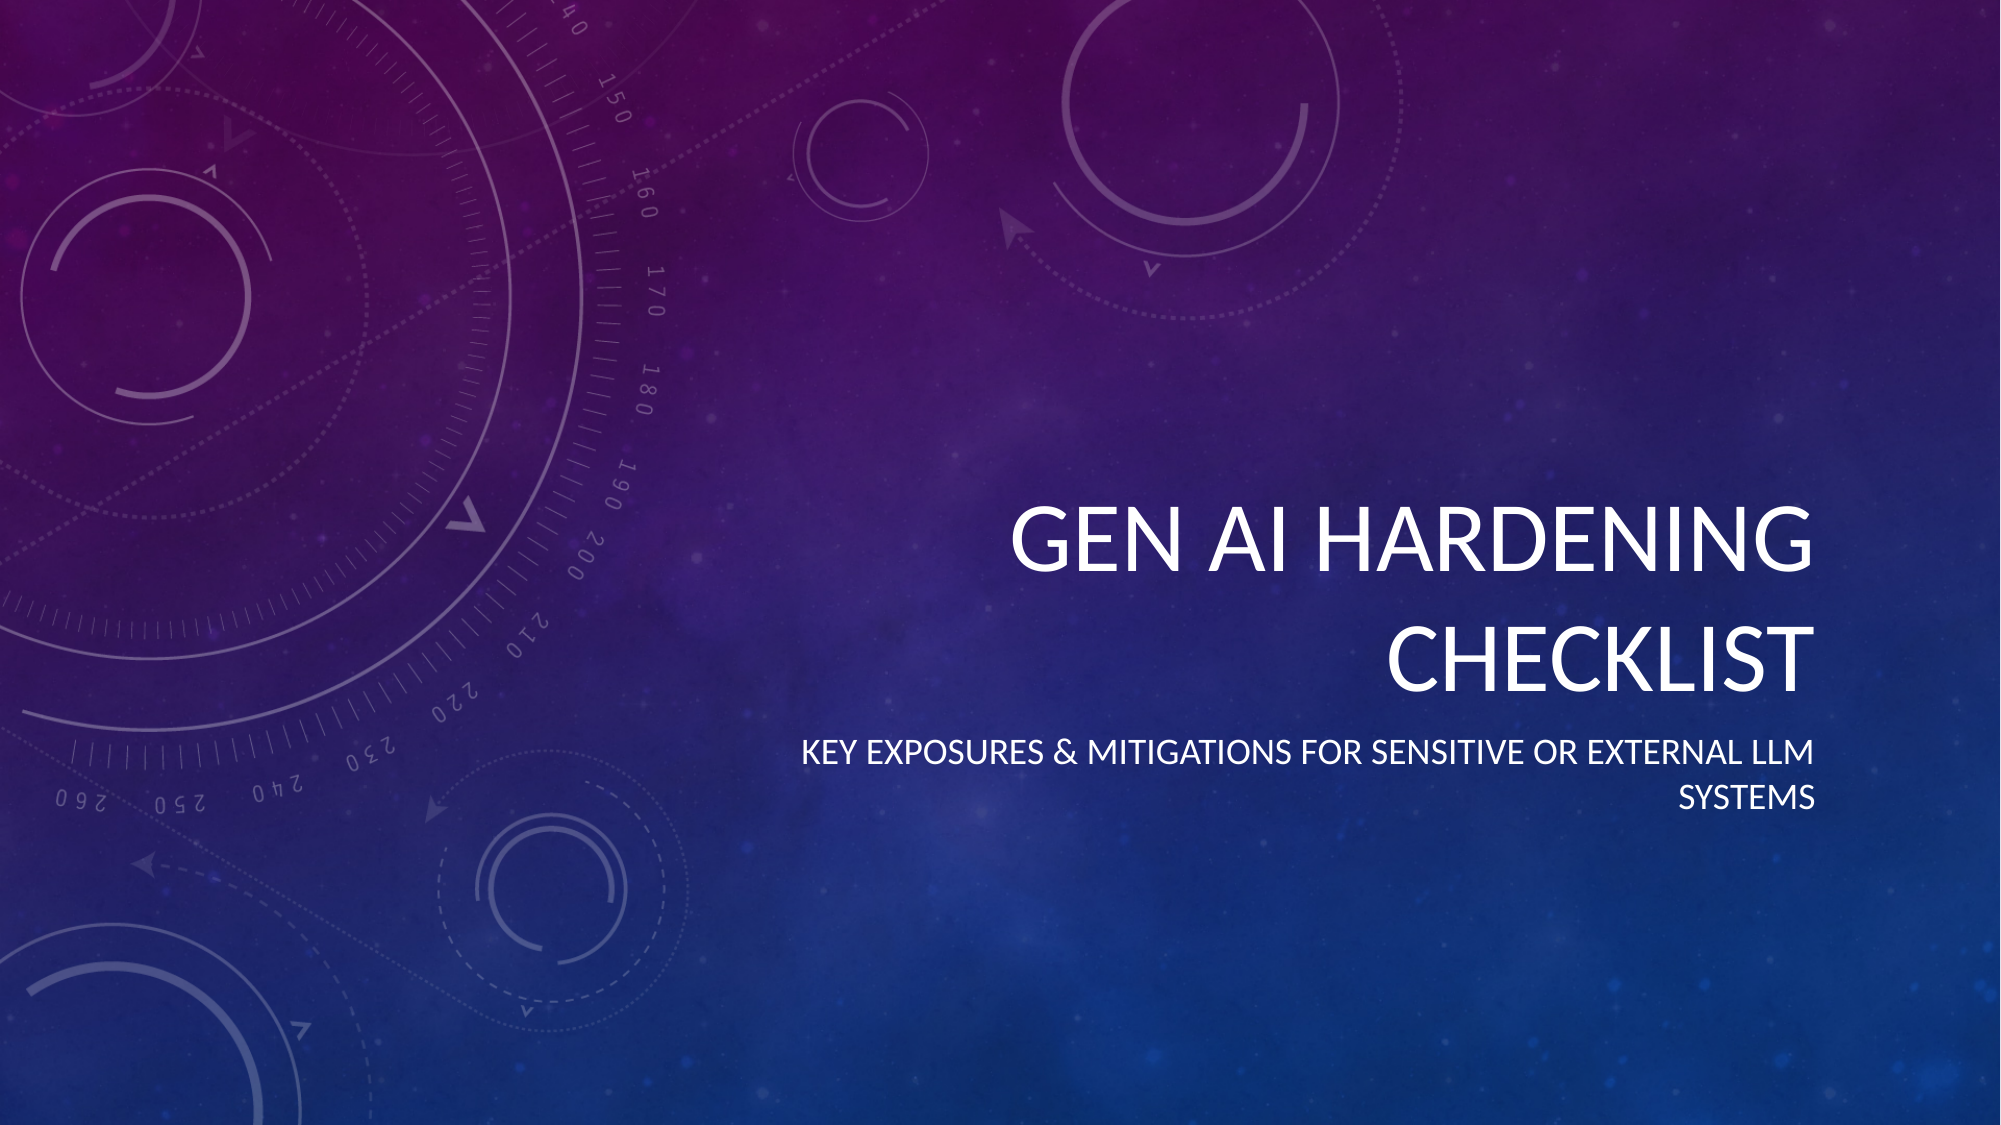

# Gen AI Hardening Checklist
Key Exposures & Mitigations for Sensitive or External LLM Systems